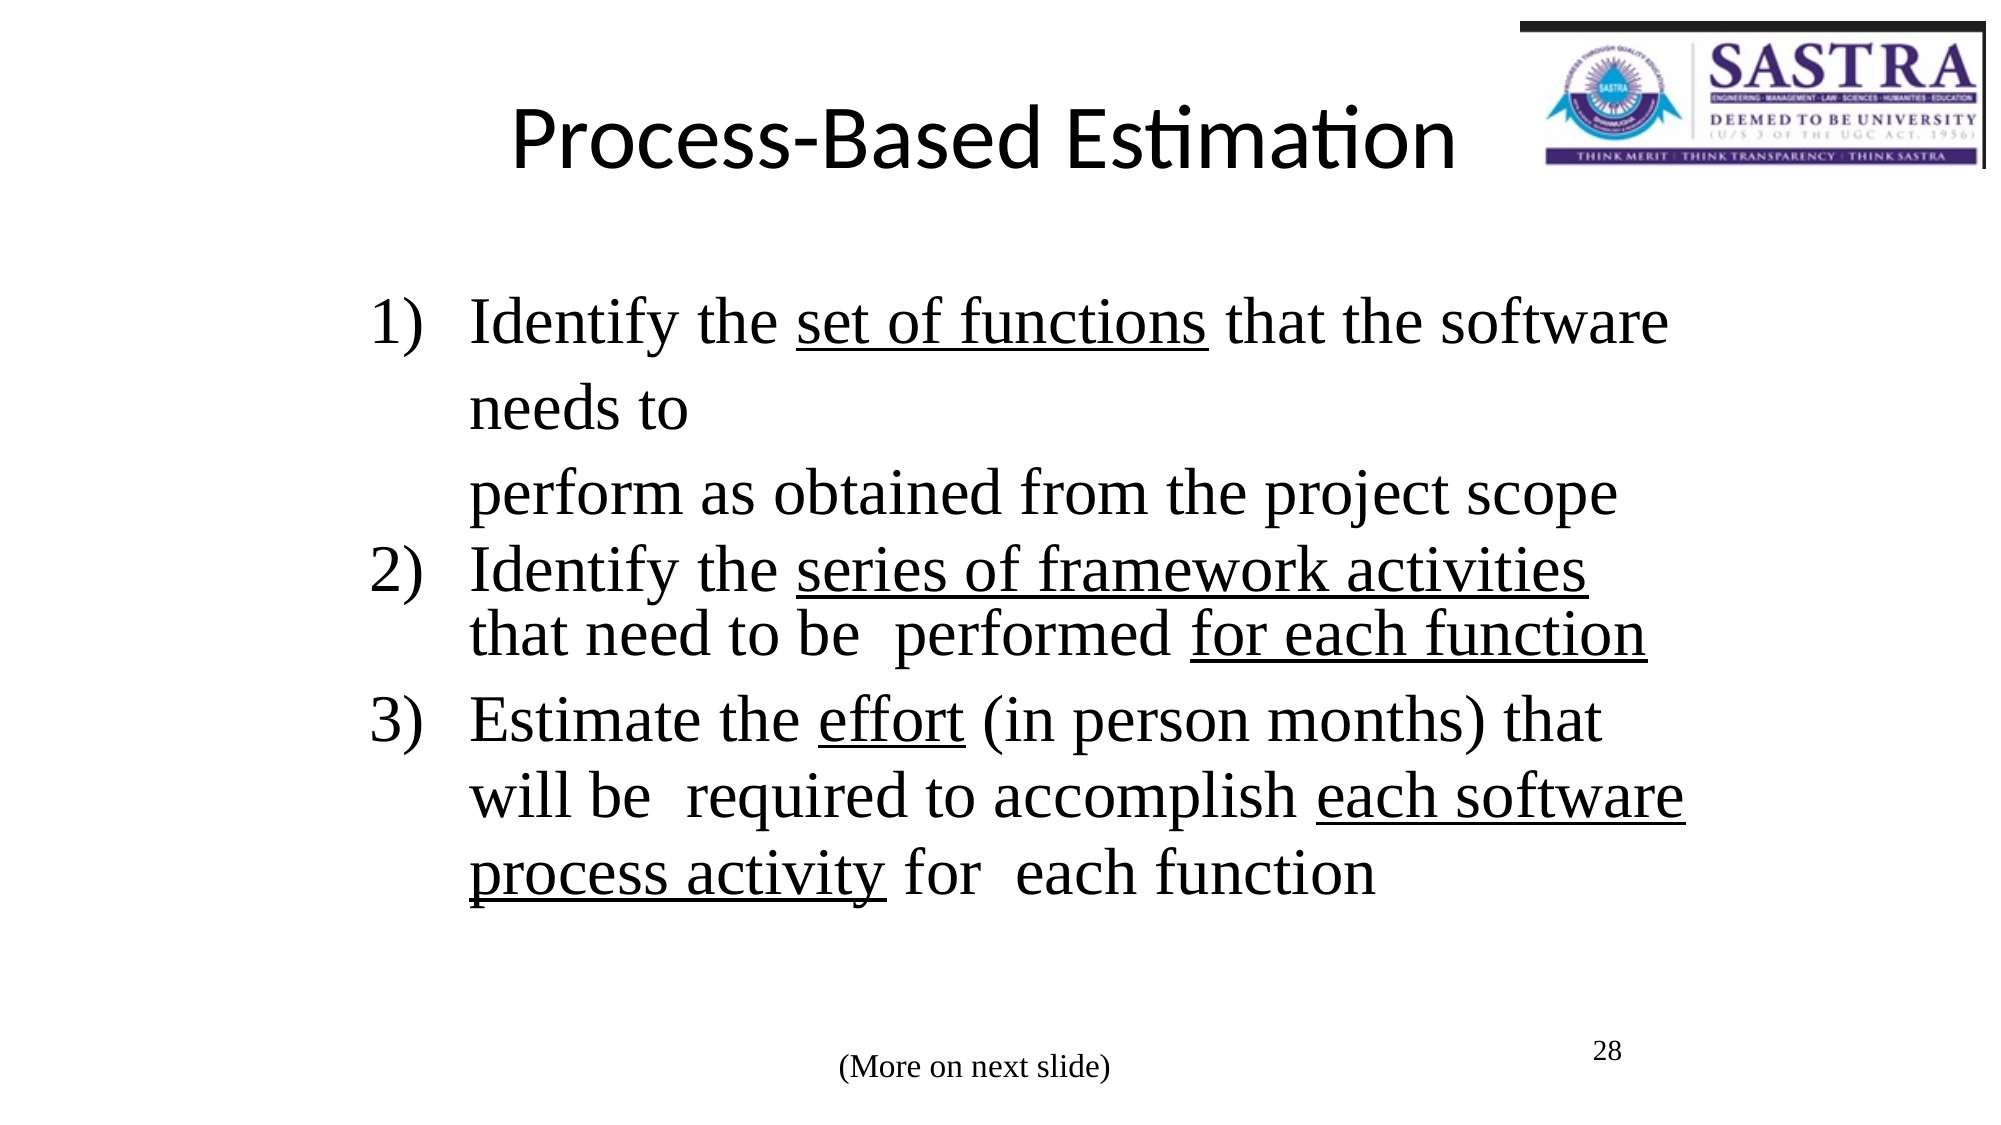

# Process-Based Estimation
Identify the set of functions that the software needs to
perform as obtained from the project scope
Identify the series of framework activities that need to be  performed for each function
Estimate the effort (in person months) that will be  required to accomplish each software process activity for  each function
28
(More on next slide)